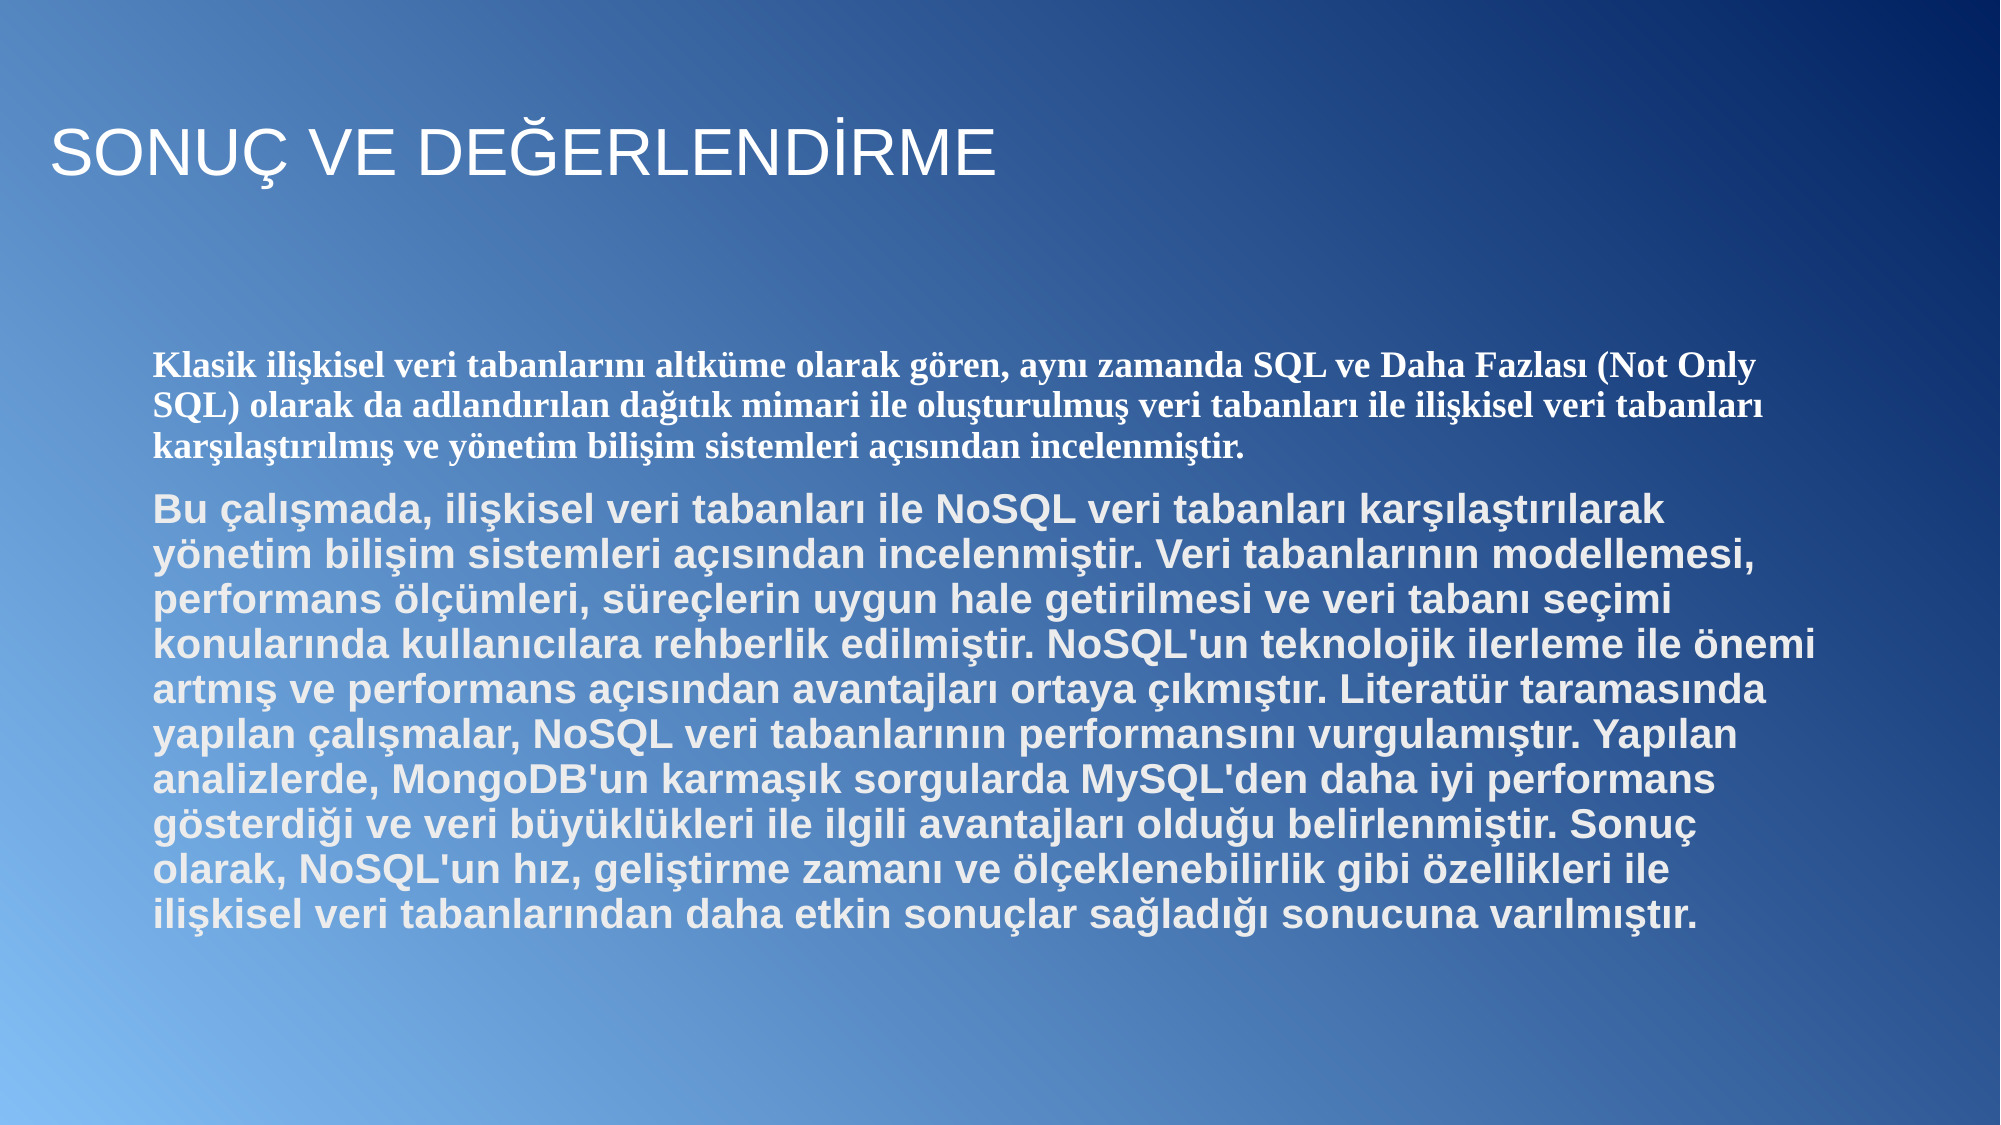

# SONUÇ VE DEĞERLENDİRME
Klasik ilişkisel veri tabanlarını altküme olarak gören, aynı zamanda SQL ve Daha Fazlası (Not Only SQL) olarak da adlandırılan dağıtık mimari ile oluşturulmuş veri tabanları ile ilişkisel veri tabanları karşılaştırılmış ve yönetim bilişim sistemleri açısından incelenmiştir.
Bu çalışmada, ilişkisel veri tabanları ile NoSQL veri tabanları karşılaştırılarak yönetim bilişim sistemleri açısından incelenmiştir. Veri tabanlarının modellemesi, performans ölçümleri, süreçlerin uygun hale getirilmesi ve veri tabanı seçimi konularında kullanıcılara rehberlik edilmiştir. NoSQL'un teknolojik ilerleme ile önemi artmış ve performans açısından avantajları ortaya çıkmıştır. Literatür taramasında yapılan çalışmalar, NoSQL veri tabanlarının performansını vurgulamıştır. Yapılan analizlerde, MongoDB'un karmaşık sorgularda MySQL'den daha iyi performans gösterdiği ve veri büyüklükleri ile ilgili avantajları olduğu belirlenmiştir. Sonuç olarak, NoSQL'un hız, geliştirme zamanı ve ölçeklenebilirlik gibi özellikleri ile ilişkisel veri tabanlarından daha etkin sonuçlar sağladığı sonucuna varılmıştır.